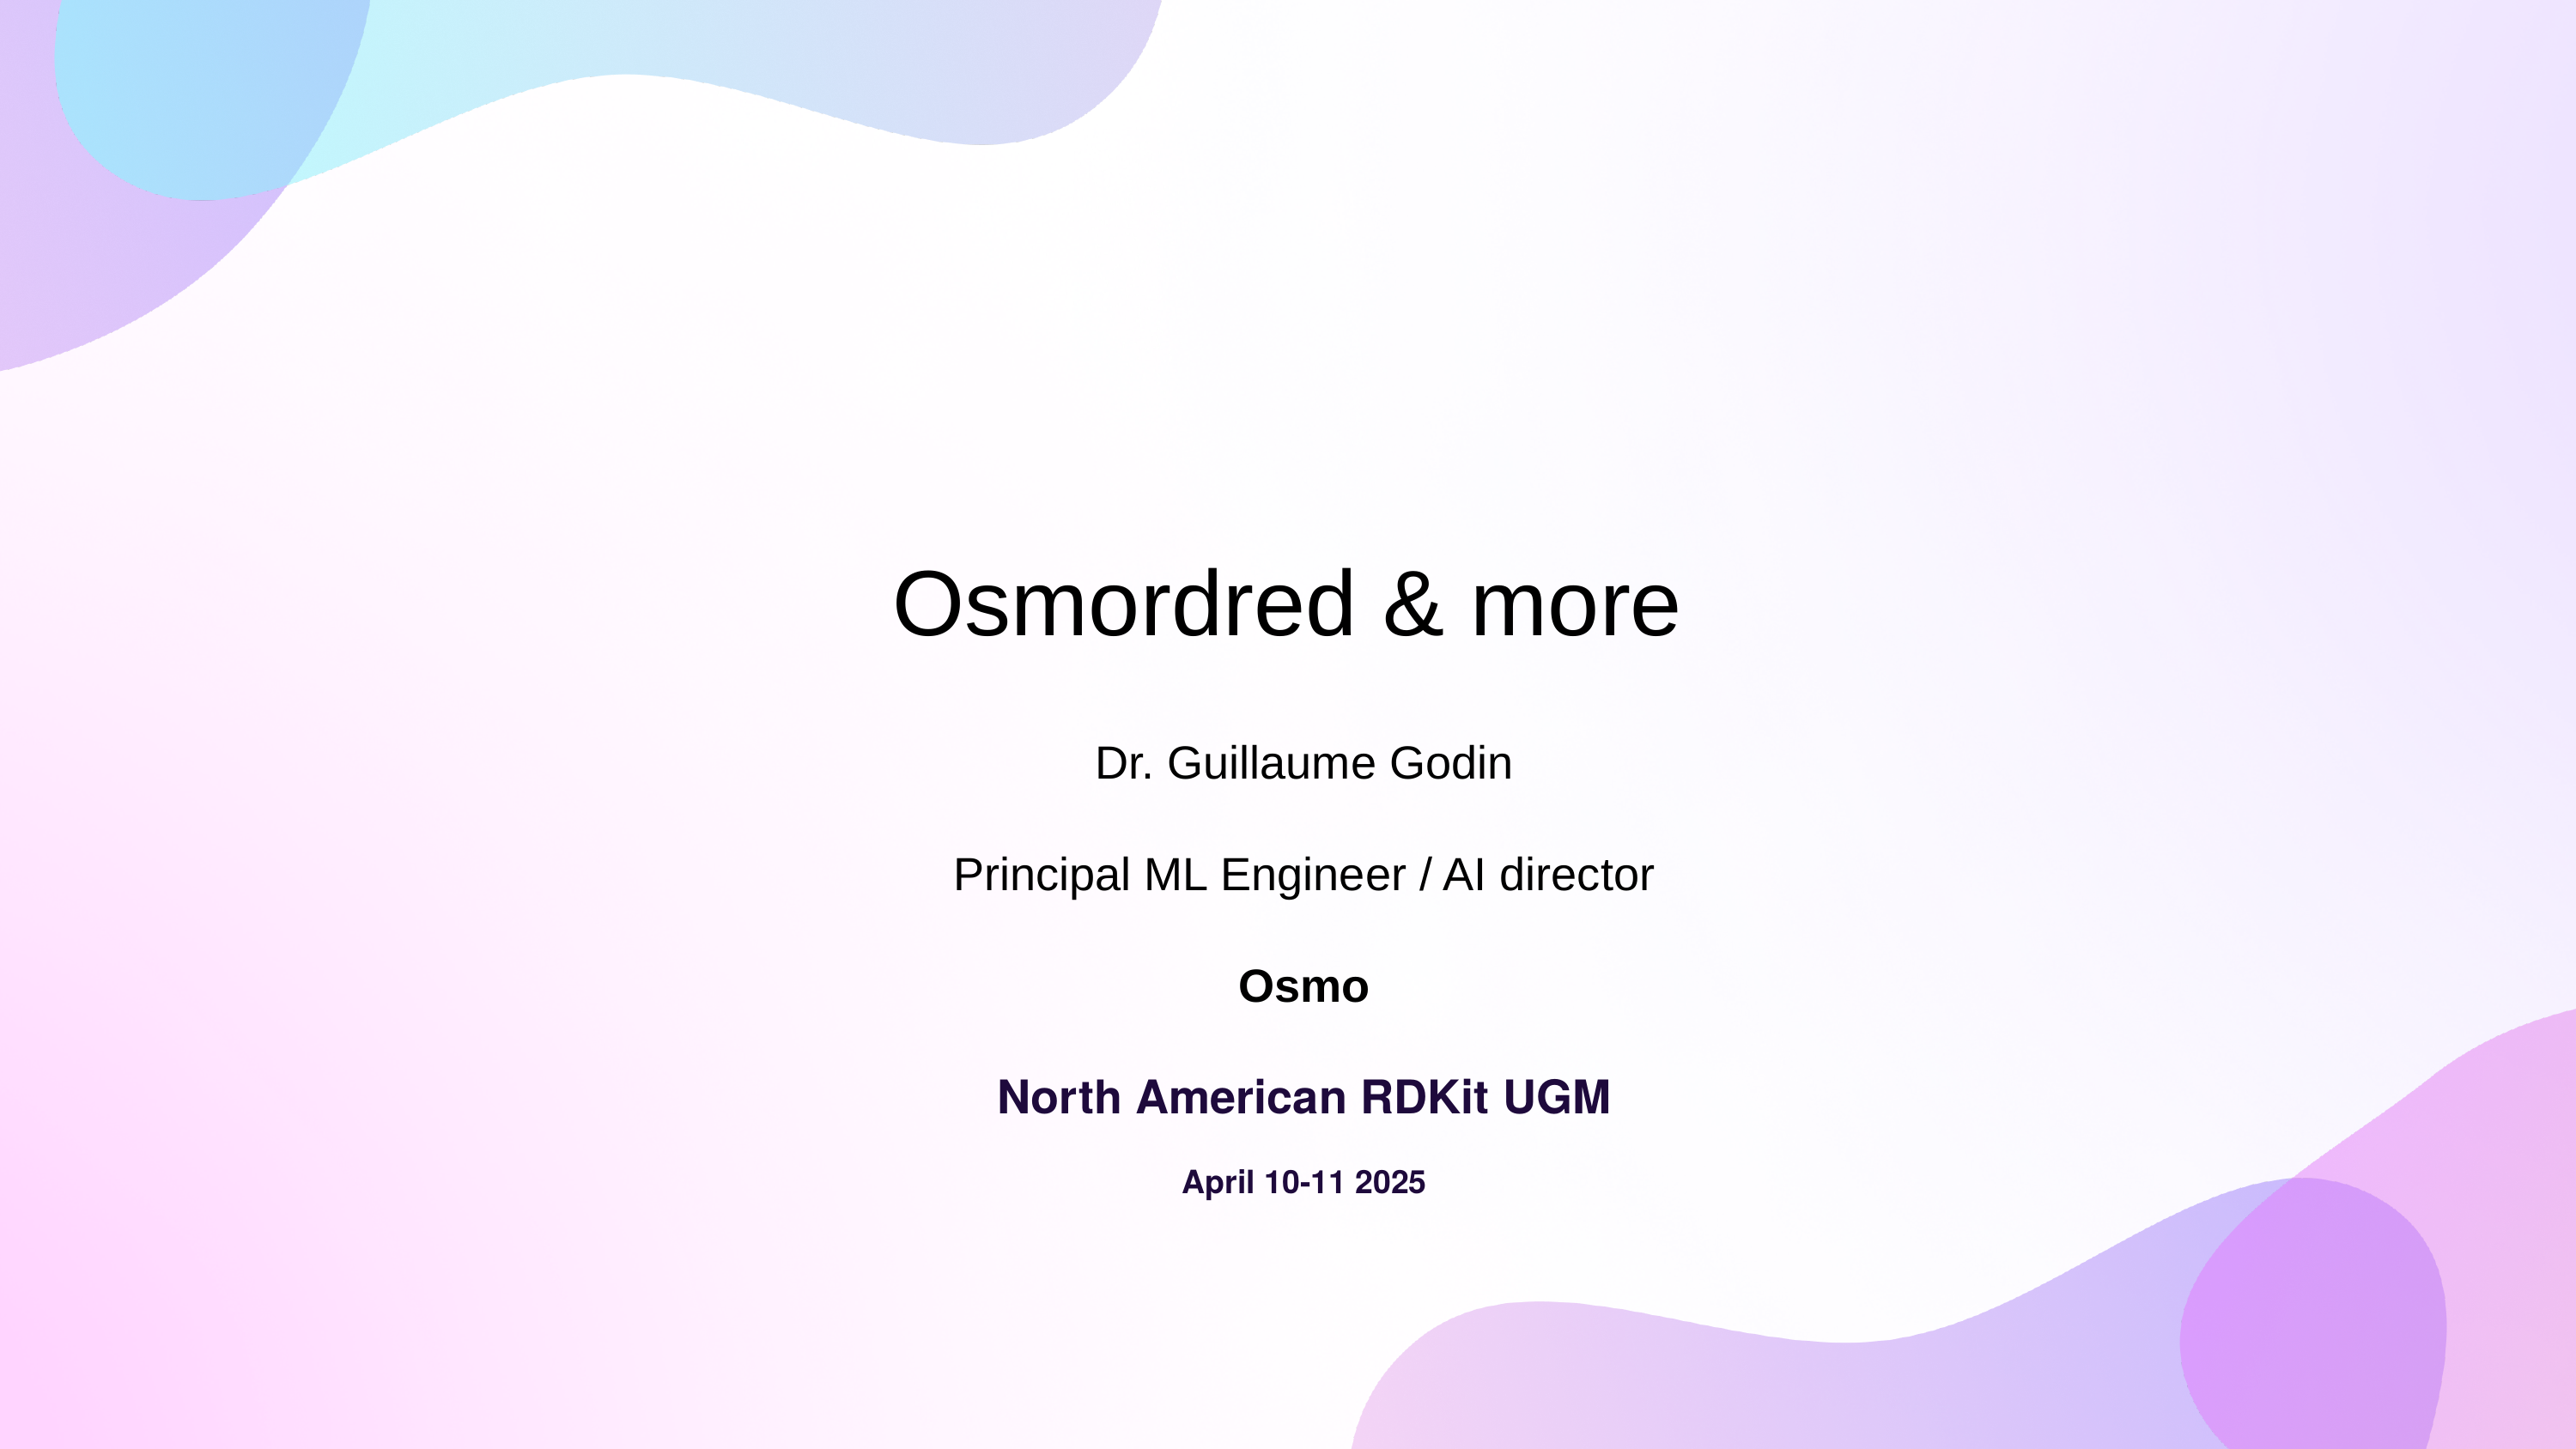

# Osmordred & more
Dr. Guillaume Godin

Principal ML Engineer / AI director

Osmo

North American RDKit UGM

April 10-11 2025